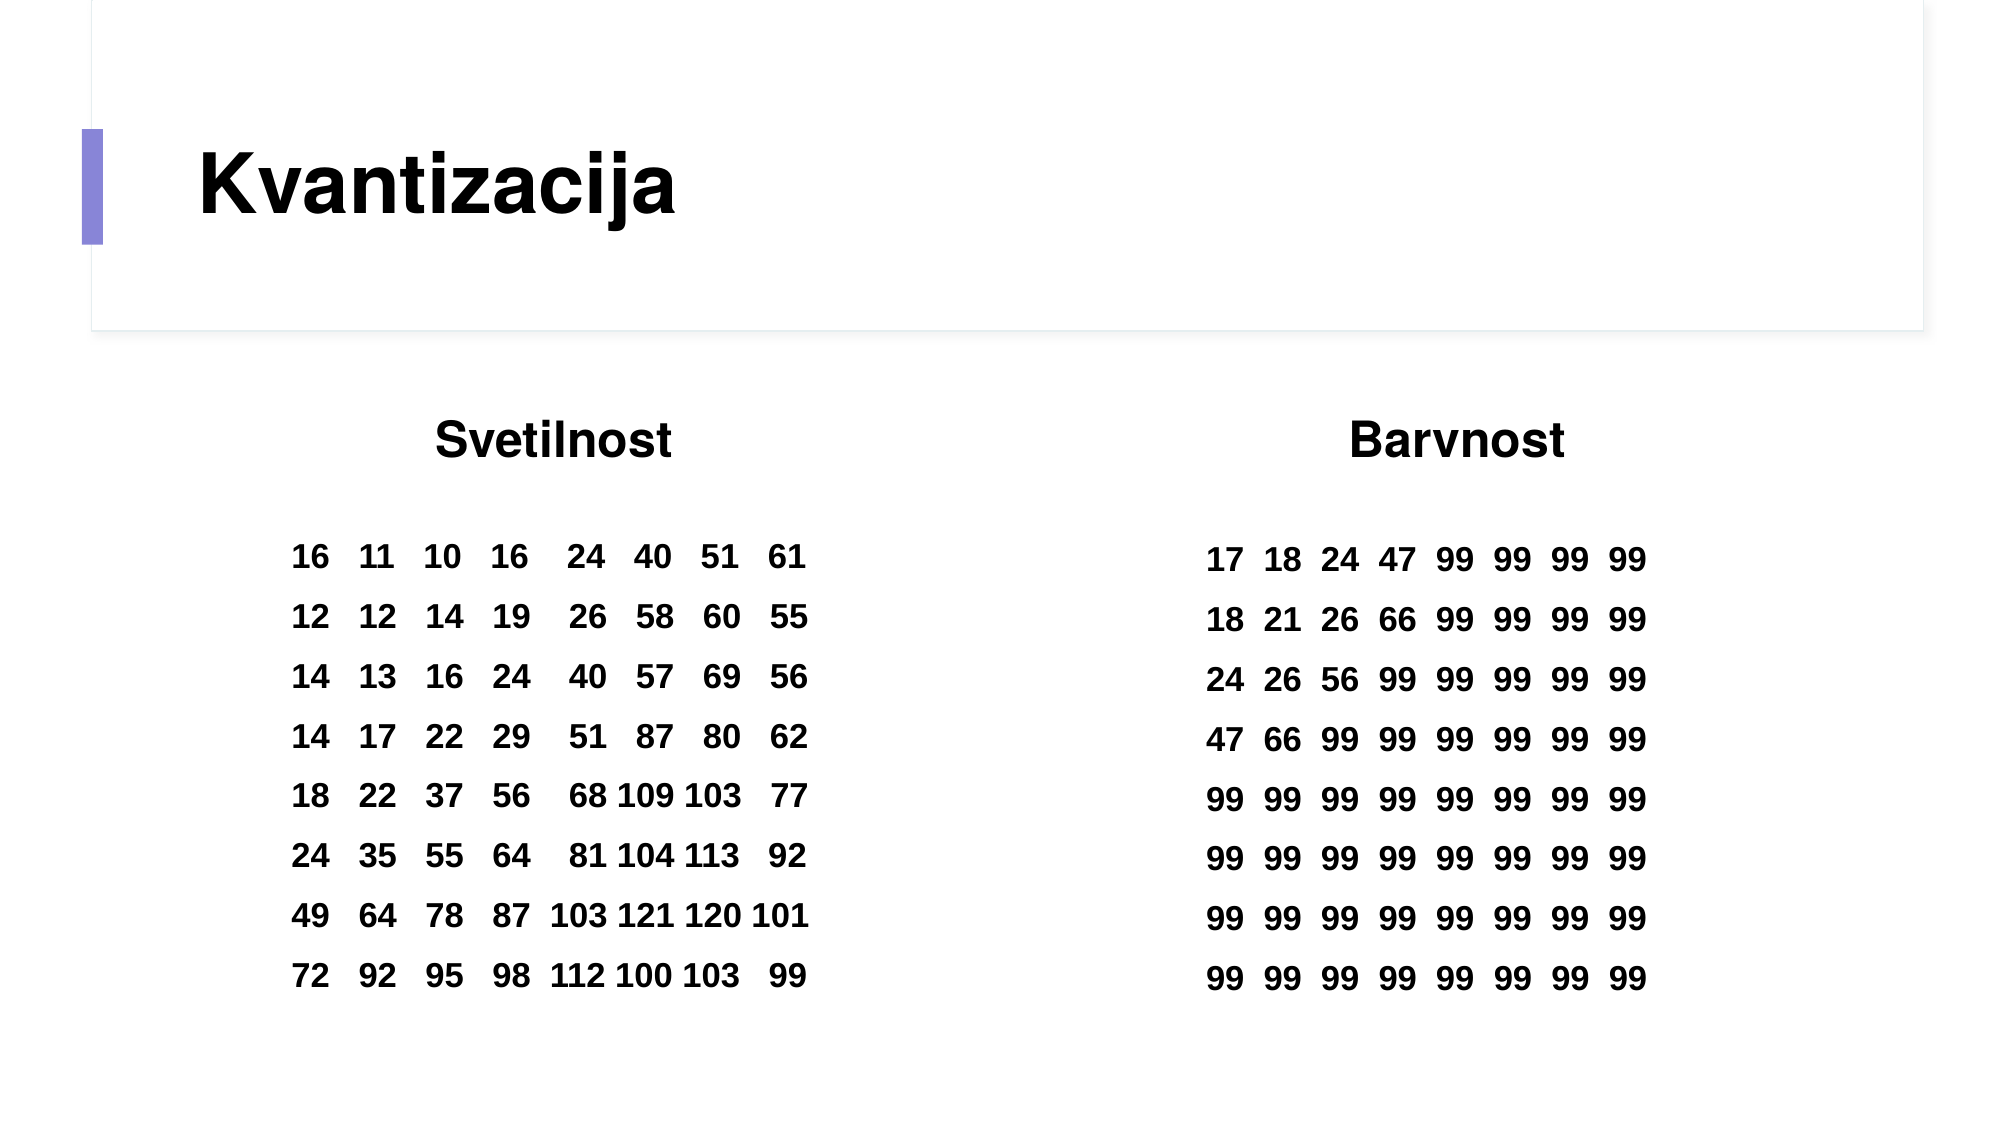

# Kvantizacija
Svetilnost
Barvnost
16   11   10   16    24   40   51   61
12   12   14   19    26   58   60   55
14   13   16   24    40   57   69   56
14   17   22   29    51   87   80   62
18   22   37   56    68 109 103   77
24   35   55   64    81 104 113   92
49   64   78   87  103 121 120 101
72   92   95   98  112 100 103   99
17  18  24  47  99  99  99  99
18  21  26  66  99  99  99  99
24  26  56  99  99  99  99  99
47  66  99  99  99  99  99  99
99  99  99  99  99  99  99  99
99  99  99  99  99  99  99  99
99  99  99  99  99  99  99  99
99  99  99  99  99  99  99  99